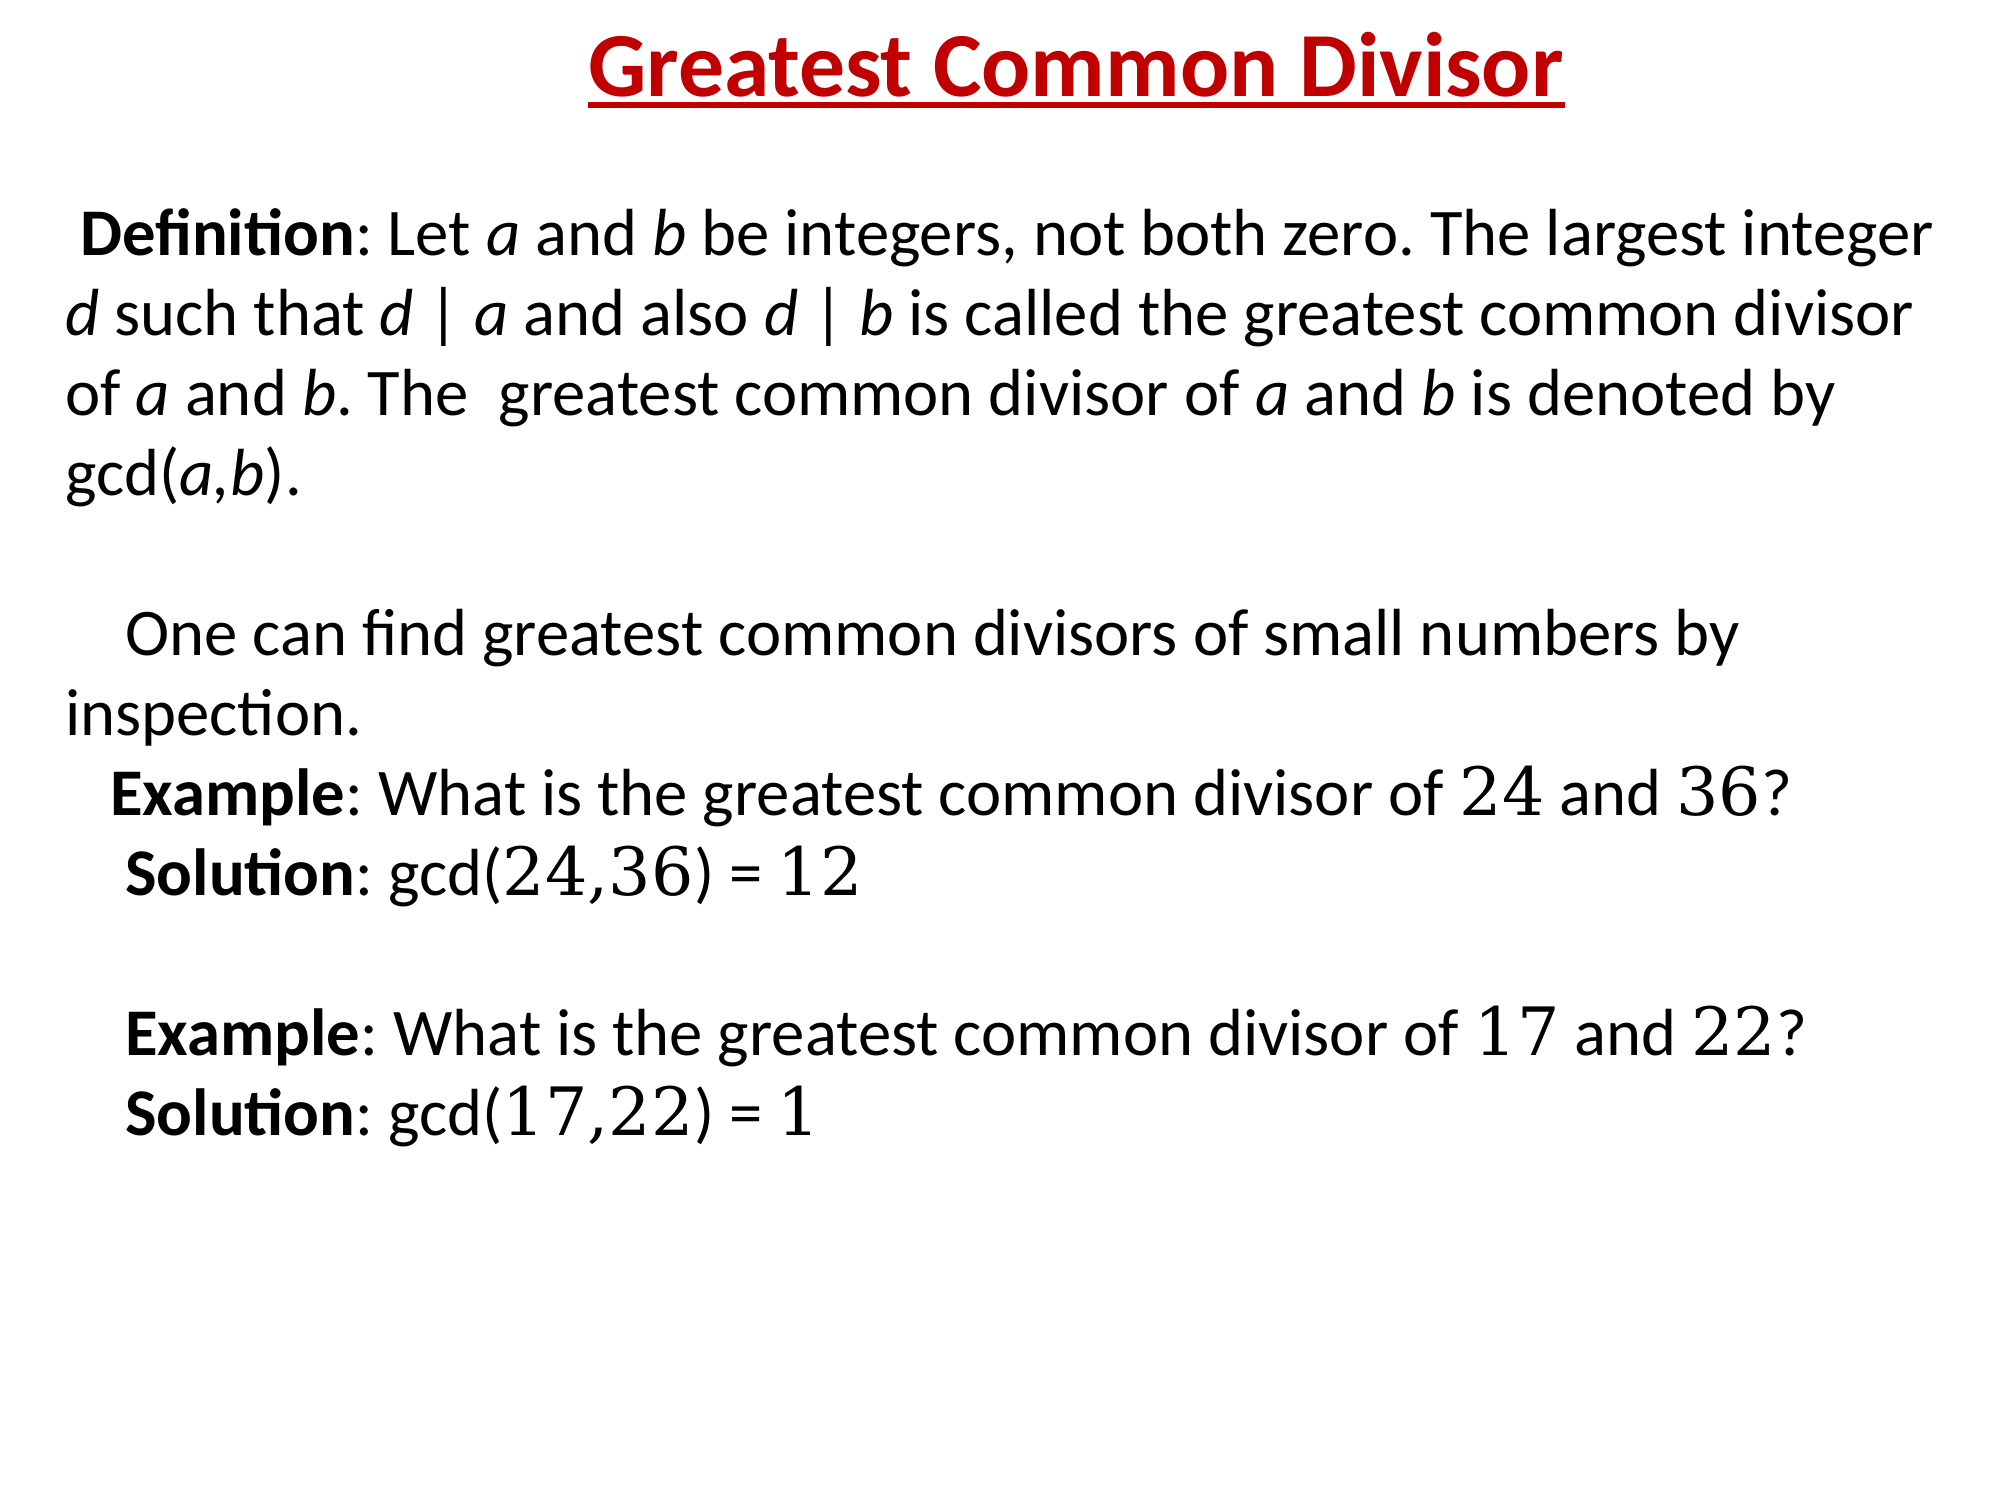

Greatest Common Divisor

 Definition: Let a and b be integers, not both zero. The largest integer d such that d | a and also d | b is called the greatest common divisor of a and b. The  greatest common divisor of a and b is denoted by gcd(a,b).

    One can find greatest common divisors of small numbers by inspection.
   Example: What is the greatest common divisor of 24 and 36?
    Solution: gcd(24,36) = 12

    Example: What is the greatest common divisor of 17 and 22?
    Solution: gcd(17,22) = 1